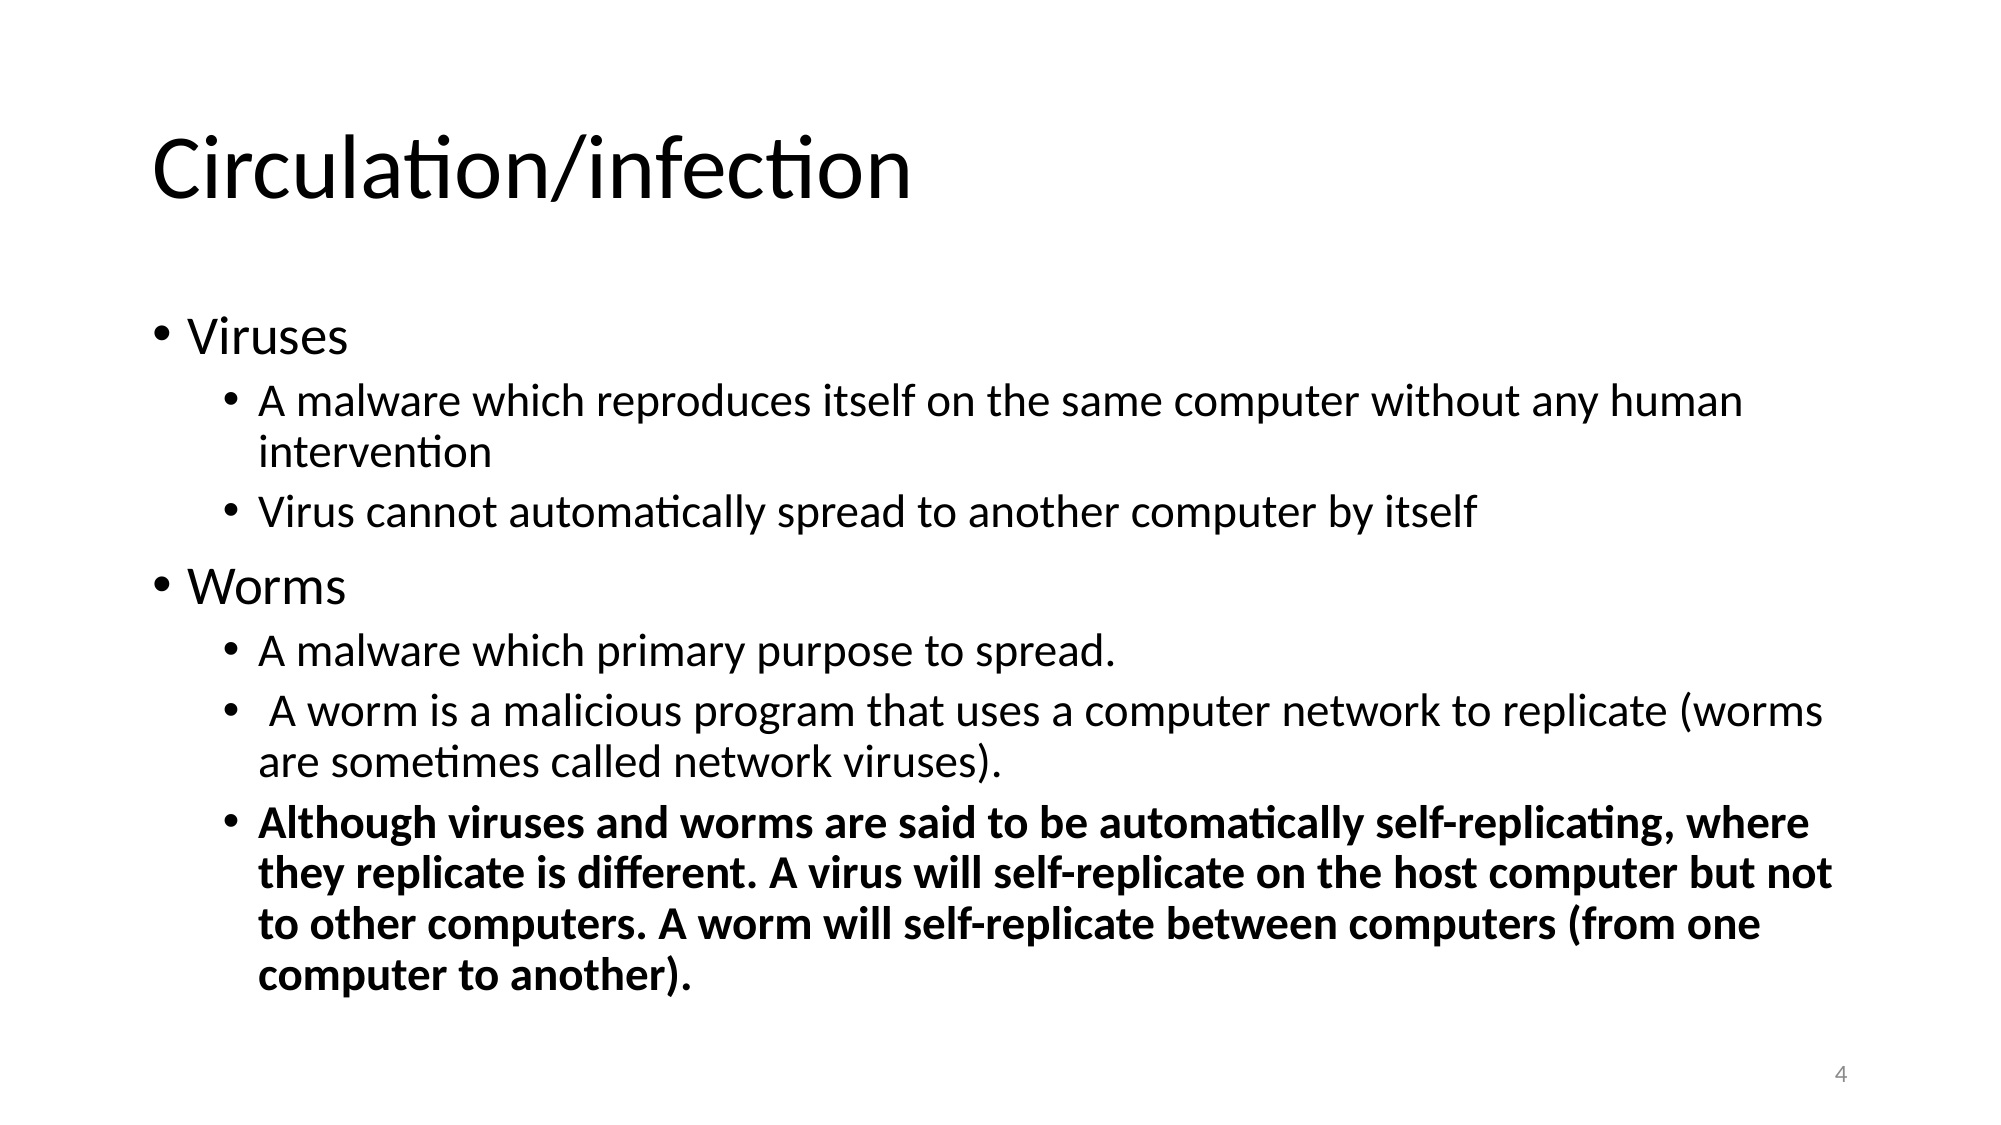

# Circulation/infection
Viruses
A malware which reproduces itself on the same computer without any human intervention
Virus cannot automatically spread to another computer by itself
Worms
A malware which primary purpose to spread.
 A worm is a malicious program that uses a computer network to replicate (worms are sometimes called network viruses).
Although viruses and worms are said to be automatically self-replicating, where they replicate is different. A virus will self-replicate on the host computer but not to other computers. A worm will self-replicate between computers (from one computer to another).
4